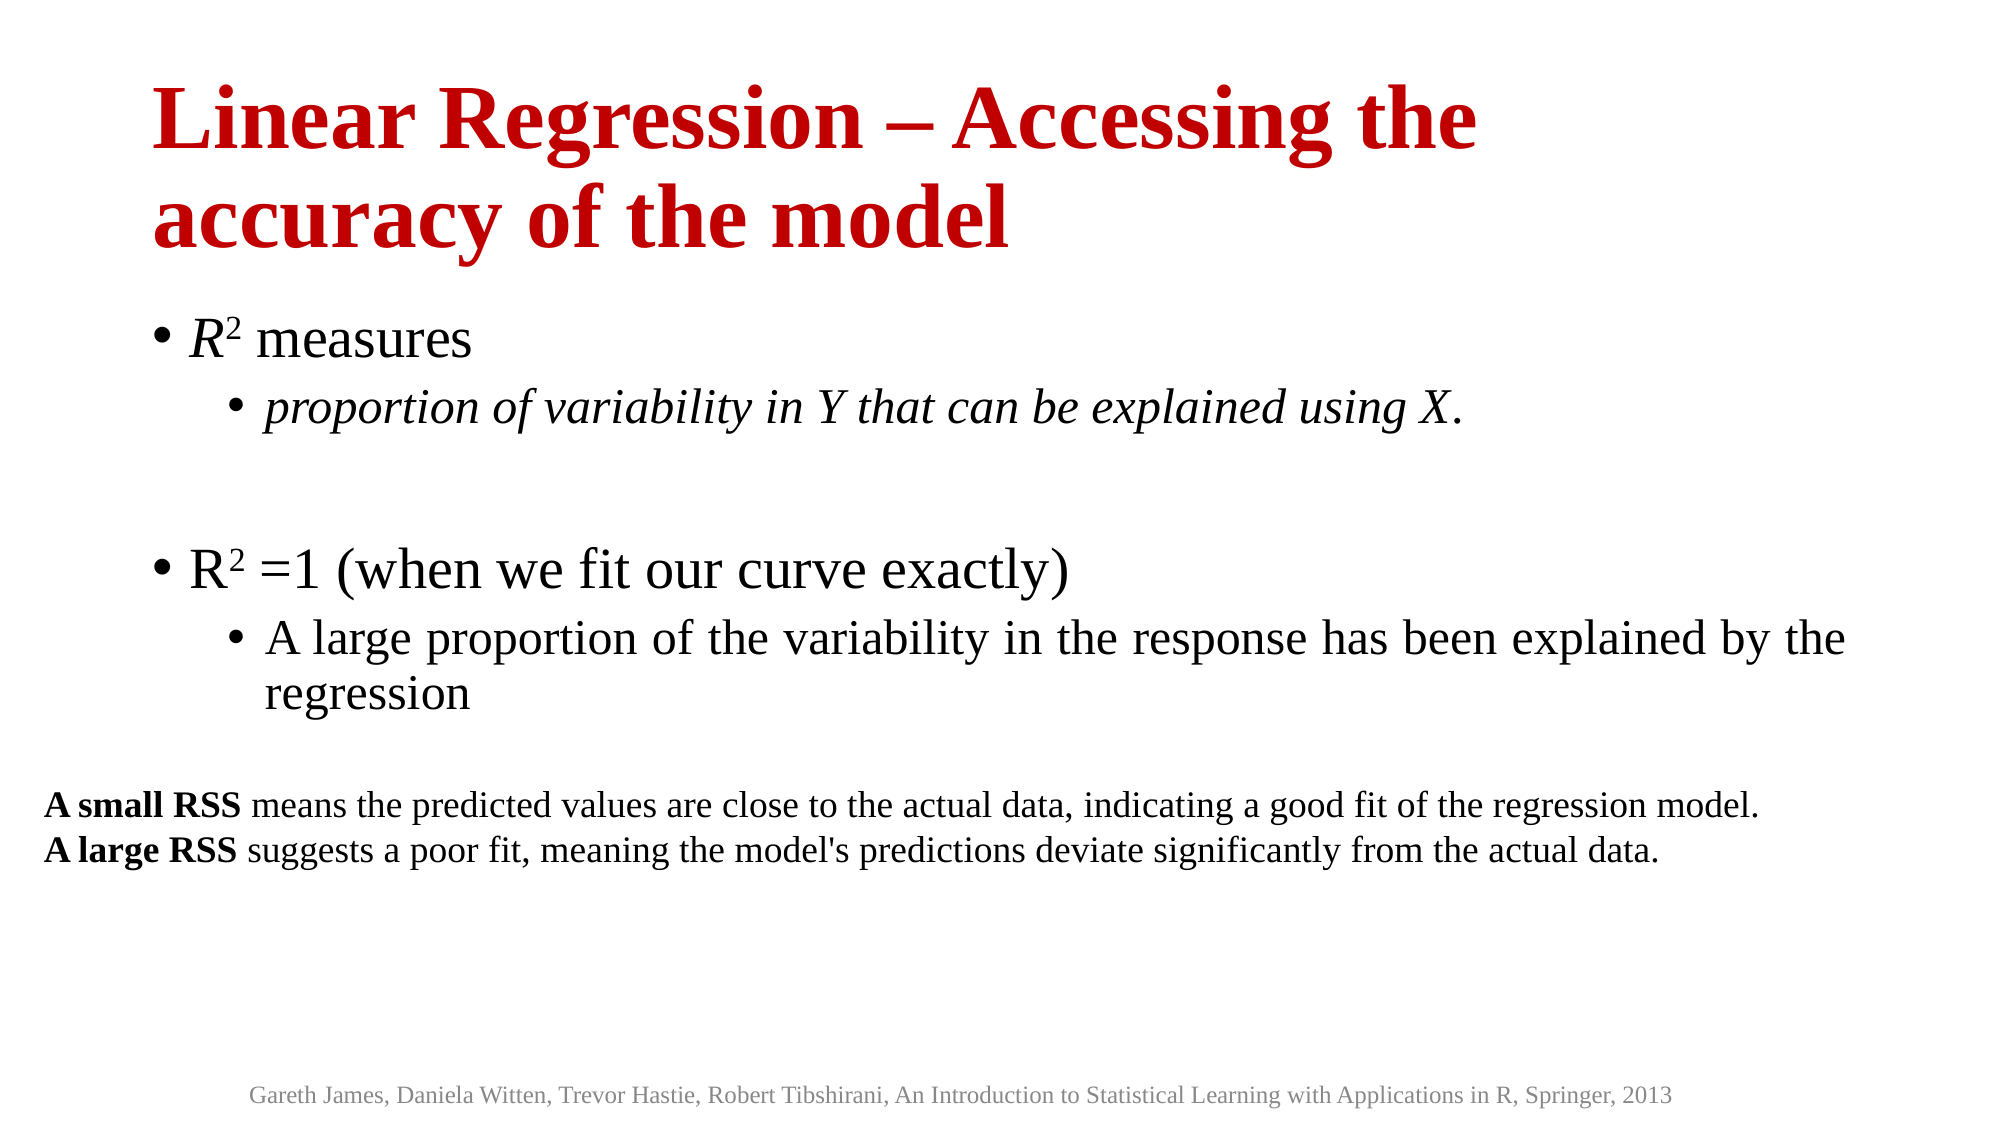

# Linear Regression – Accessing the accuracy of the model
R2 measures
proportion of variability in Y that can be explained using X.

R2 =1 (when we fit our curve exactly)
A large proportion of the variability in the response has been explained by the regression
A small RSS means the predicted values are close to the actual data, indicating a good fit of the regression model.
A large RSS suggests a poor fit, meaning the model's predictions deviate significantly from the actual data.
Gareth James, Daniela Witten, Trevor Hastie, Robert Tibshirani, An Introduction to Statistical Learning with Applications in R, Springer, 2013